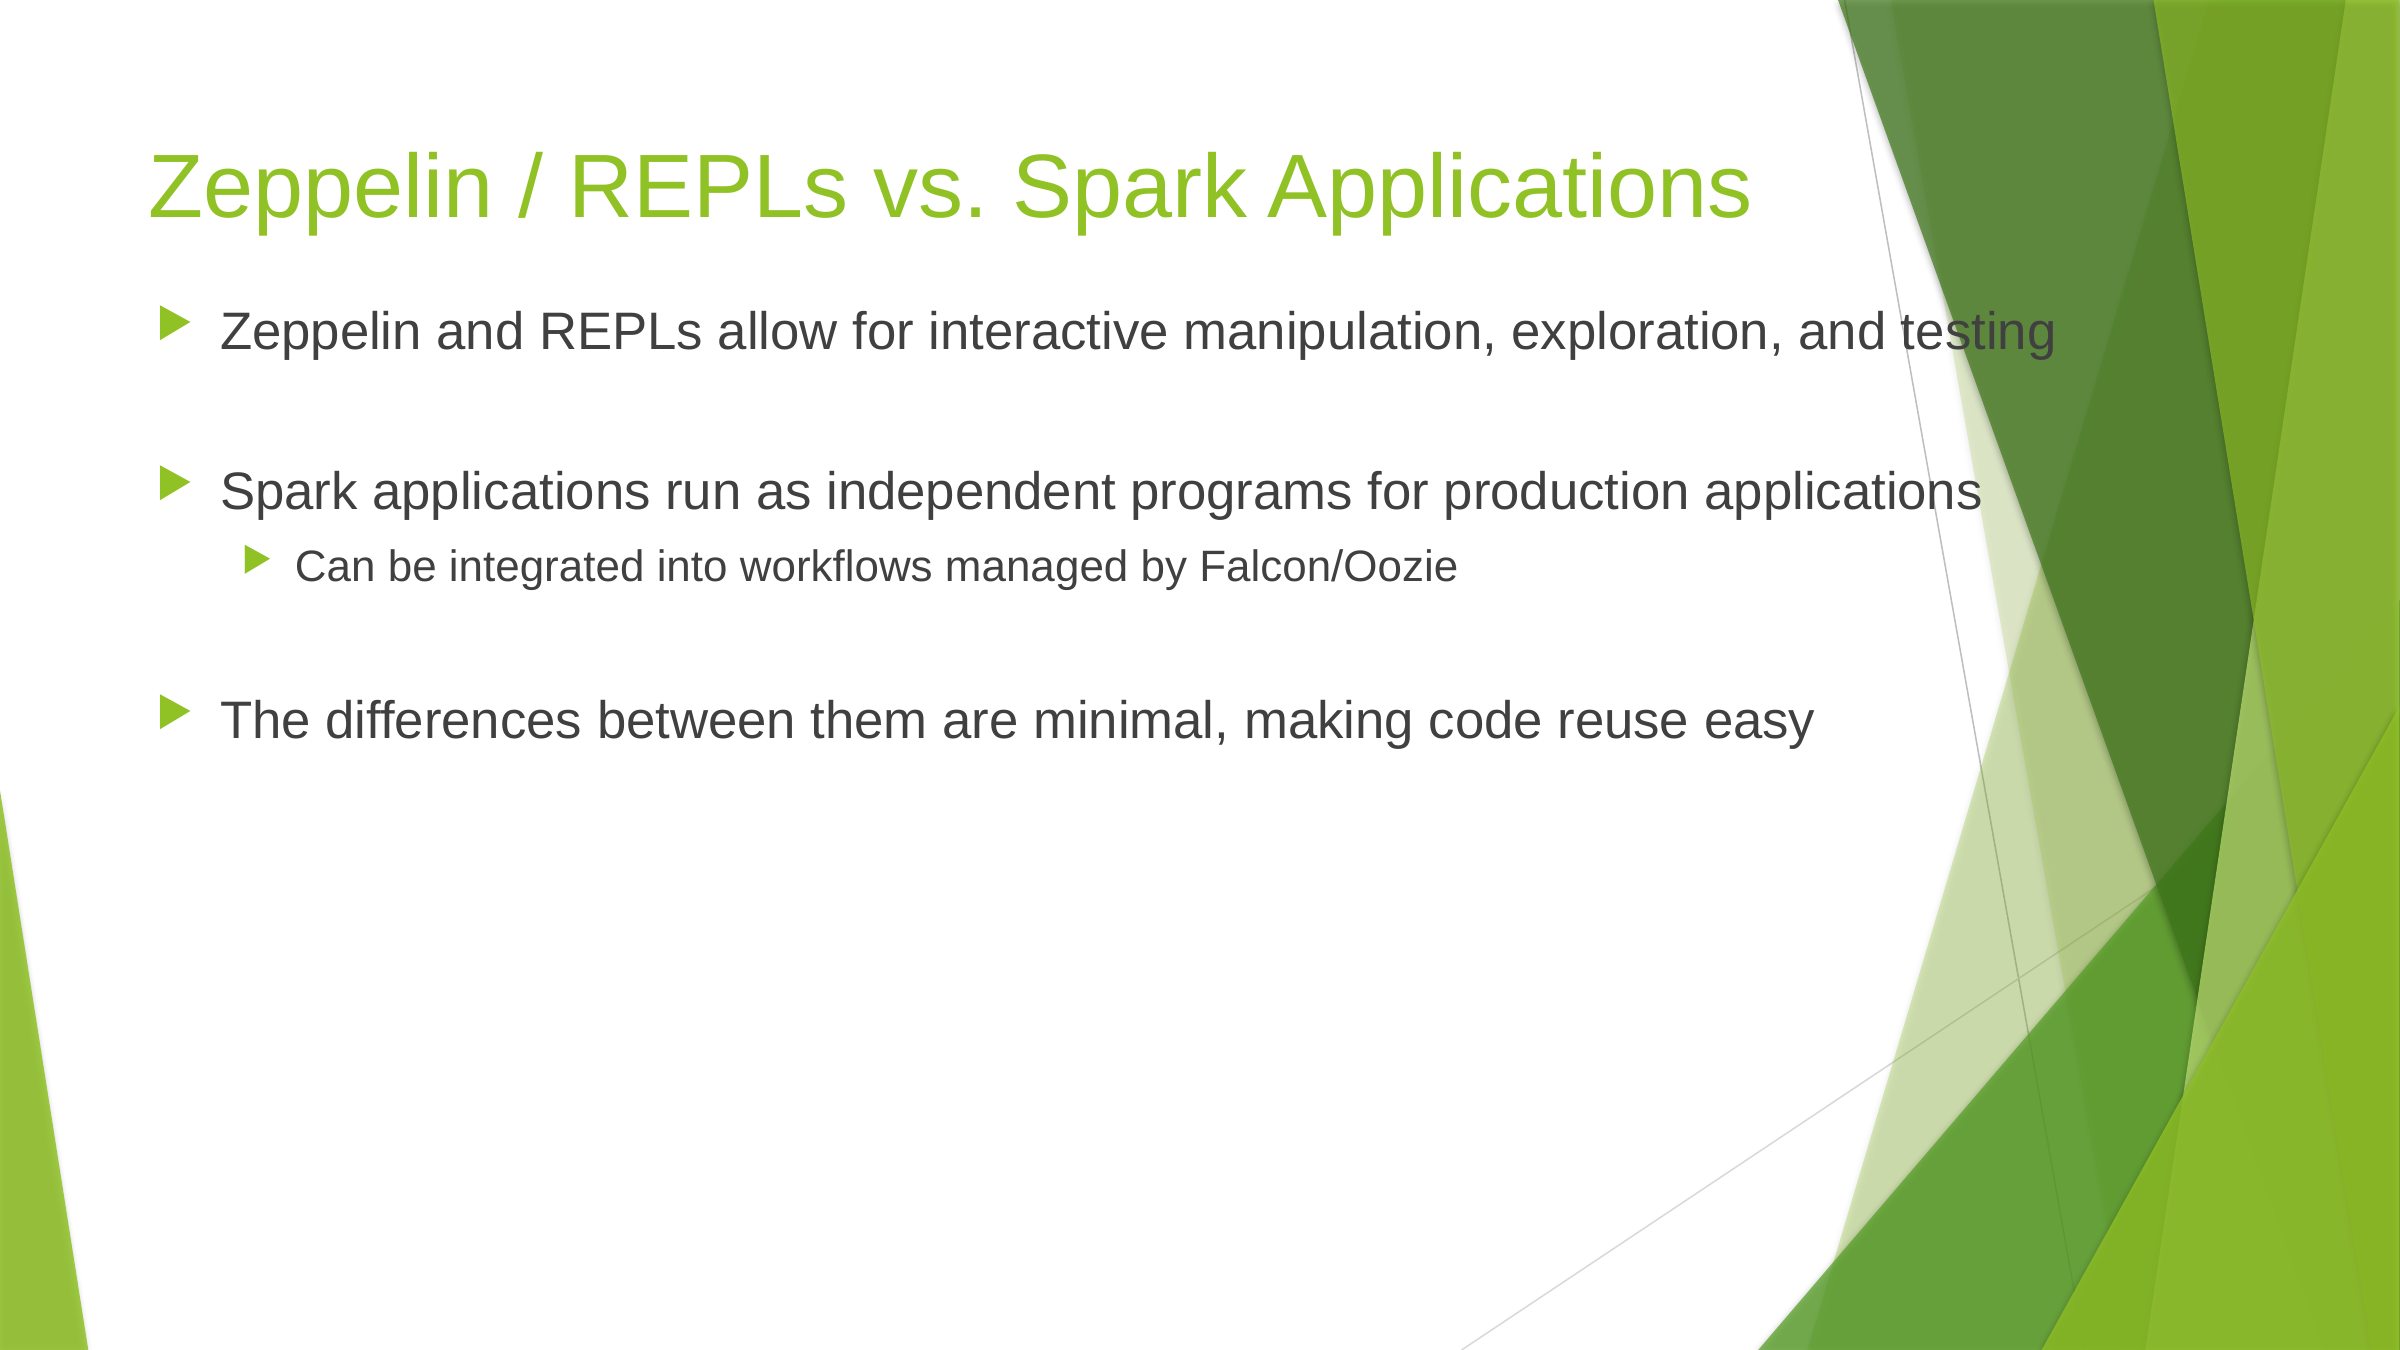

# Zeppelin / REPLs vs. Spark Applications
Zeppelin and REPLs allow for interactive manipulation, exploration, and testing

Spark applications run as independent programs for production applications
Can be integrated into workflows managed by Falcon/Oozie

The differences between them are minimal, making code reuse easy